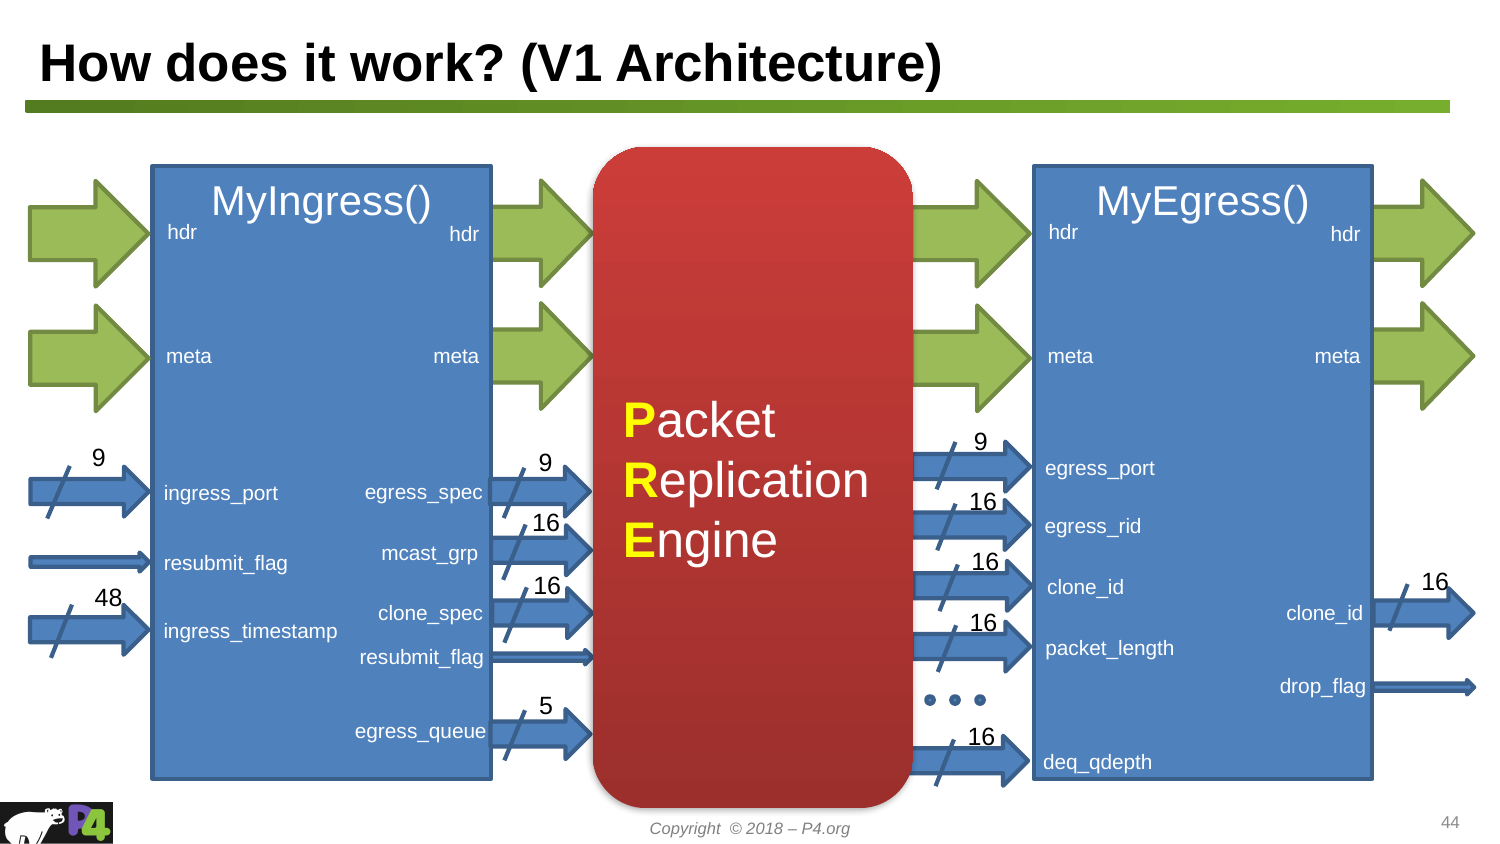

# How does it work? (V1 Architecture)
Packet Replication Engine
MyIngress()
MyEgress()

hdr
hdr
hdr
hdr

meta
meta
meta
meta
9
9

egress_port
9

egress_spec
ingress_port
16

egress_rid
16

mcast_grp
resubmit_flag
16

clone_id
16
16
48

clone_spec
clone_id

16
ingress_timestamp

packet_length
resubmit_flag

drop_flag

5

egress_queue
16

deq_qdepth
44